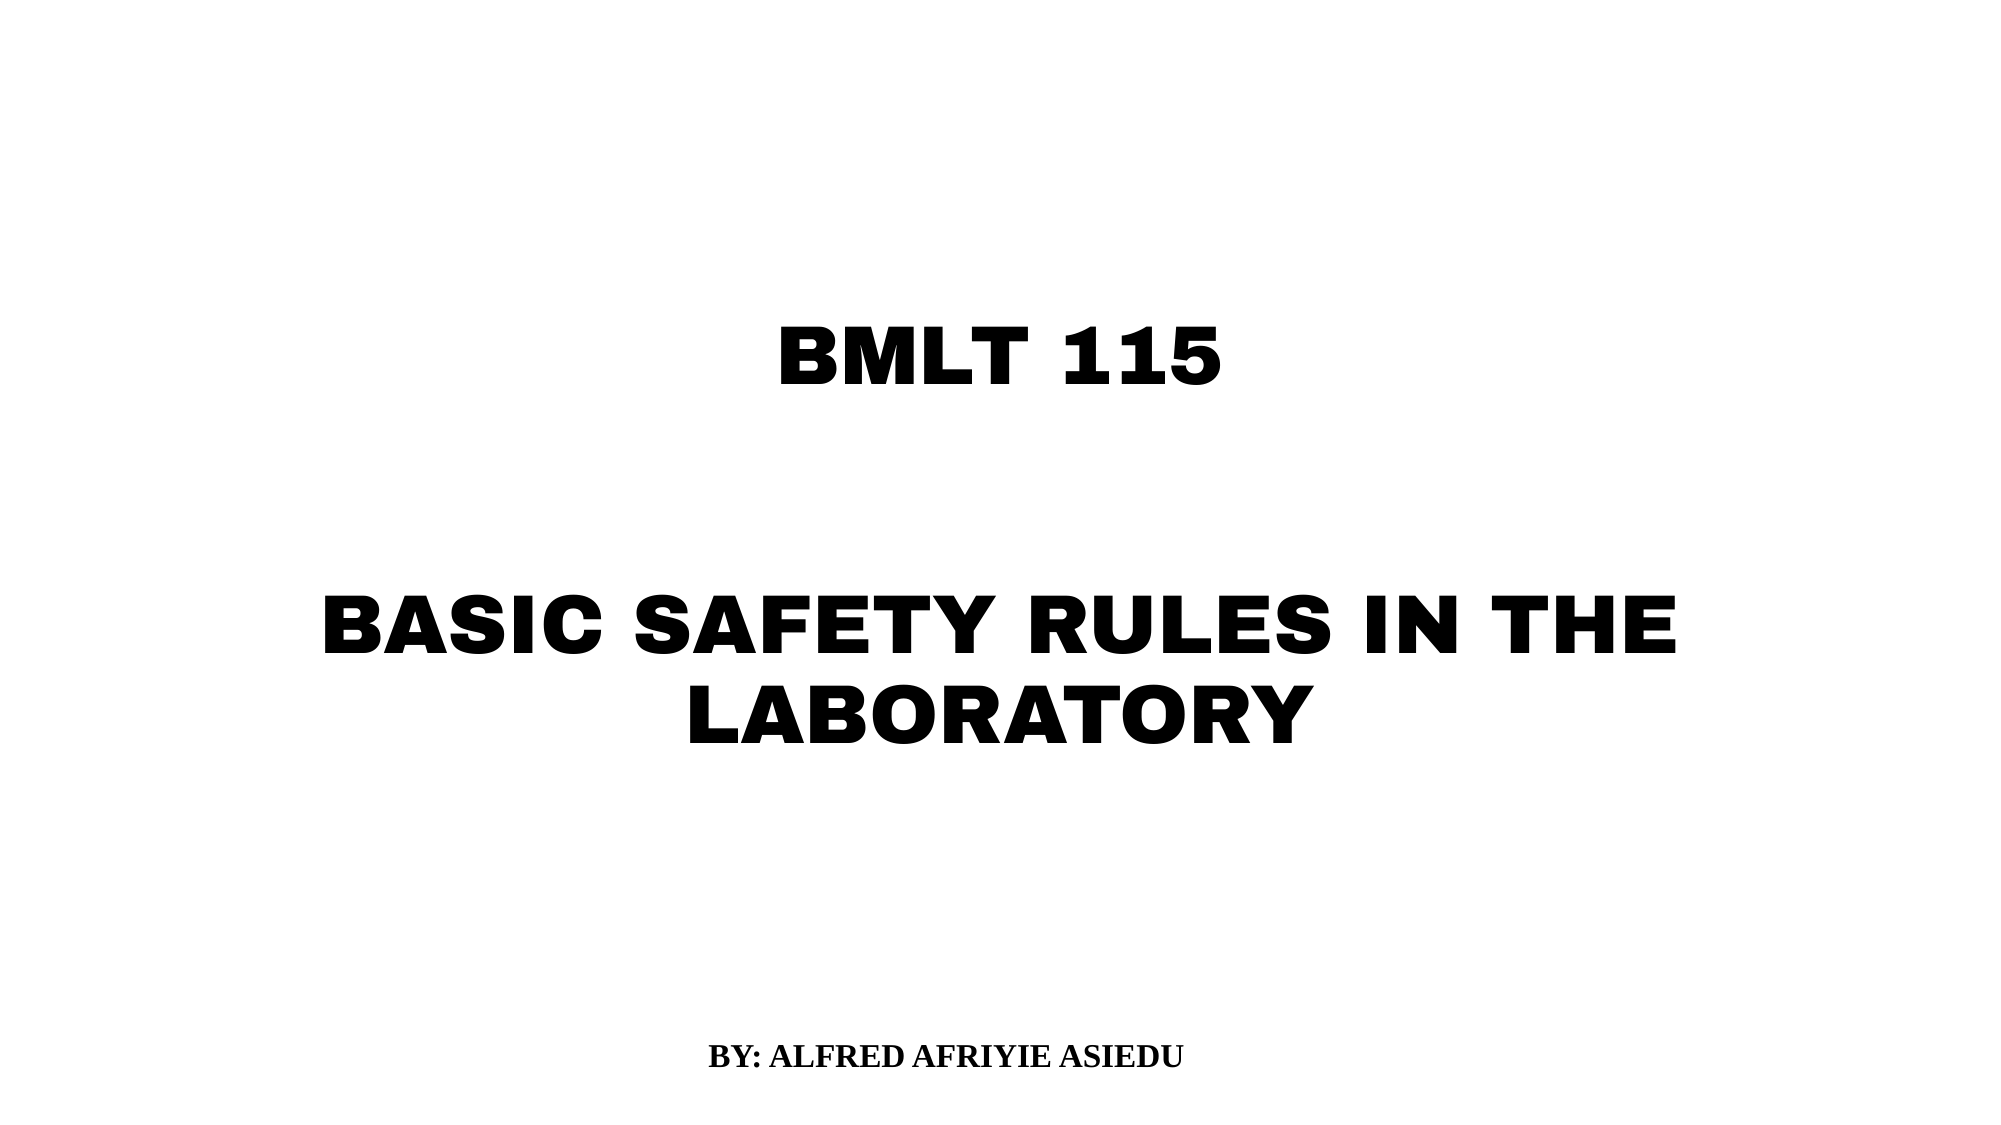

# BMLT 115 BASIC SAFETY RULES IN THE LABORATORY

BY: ALFRED AFRIYIE ASIEDU